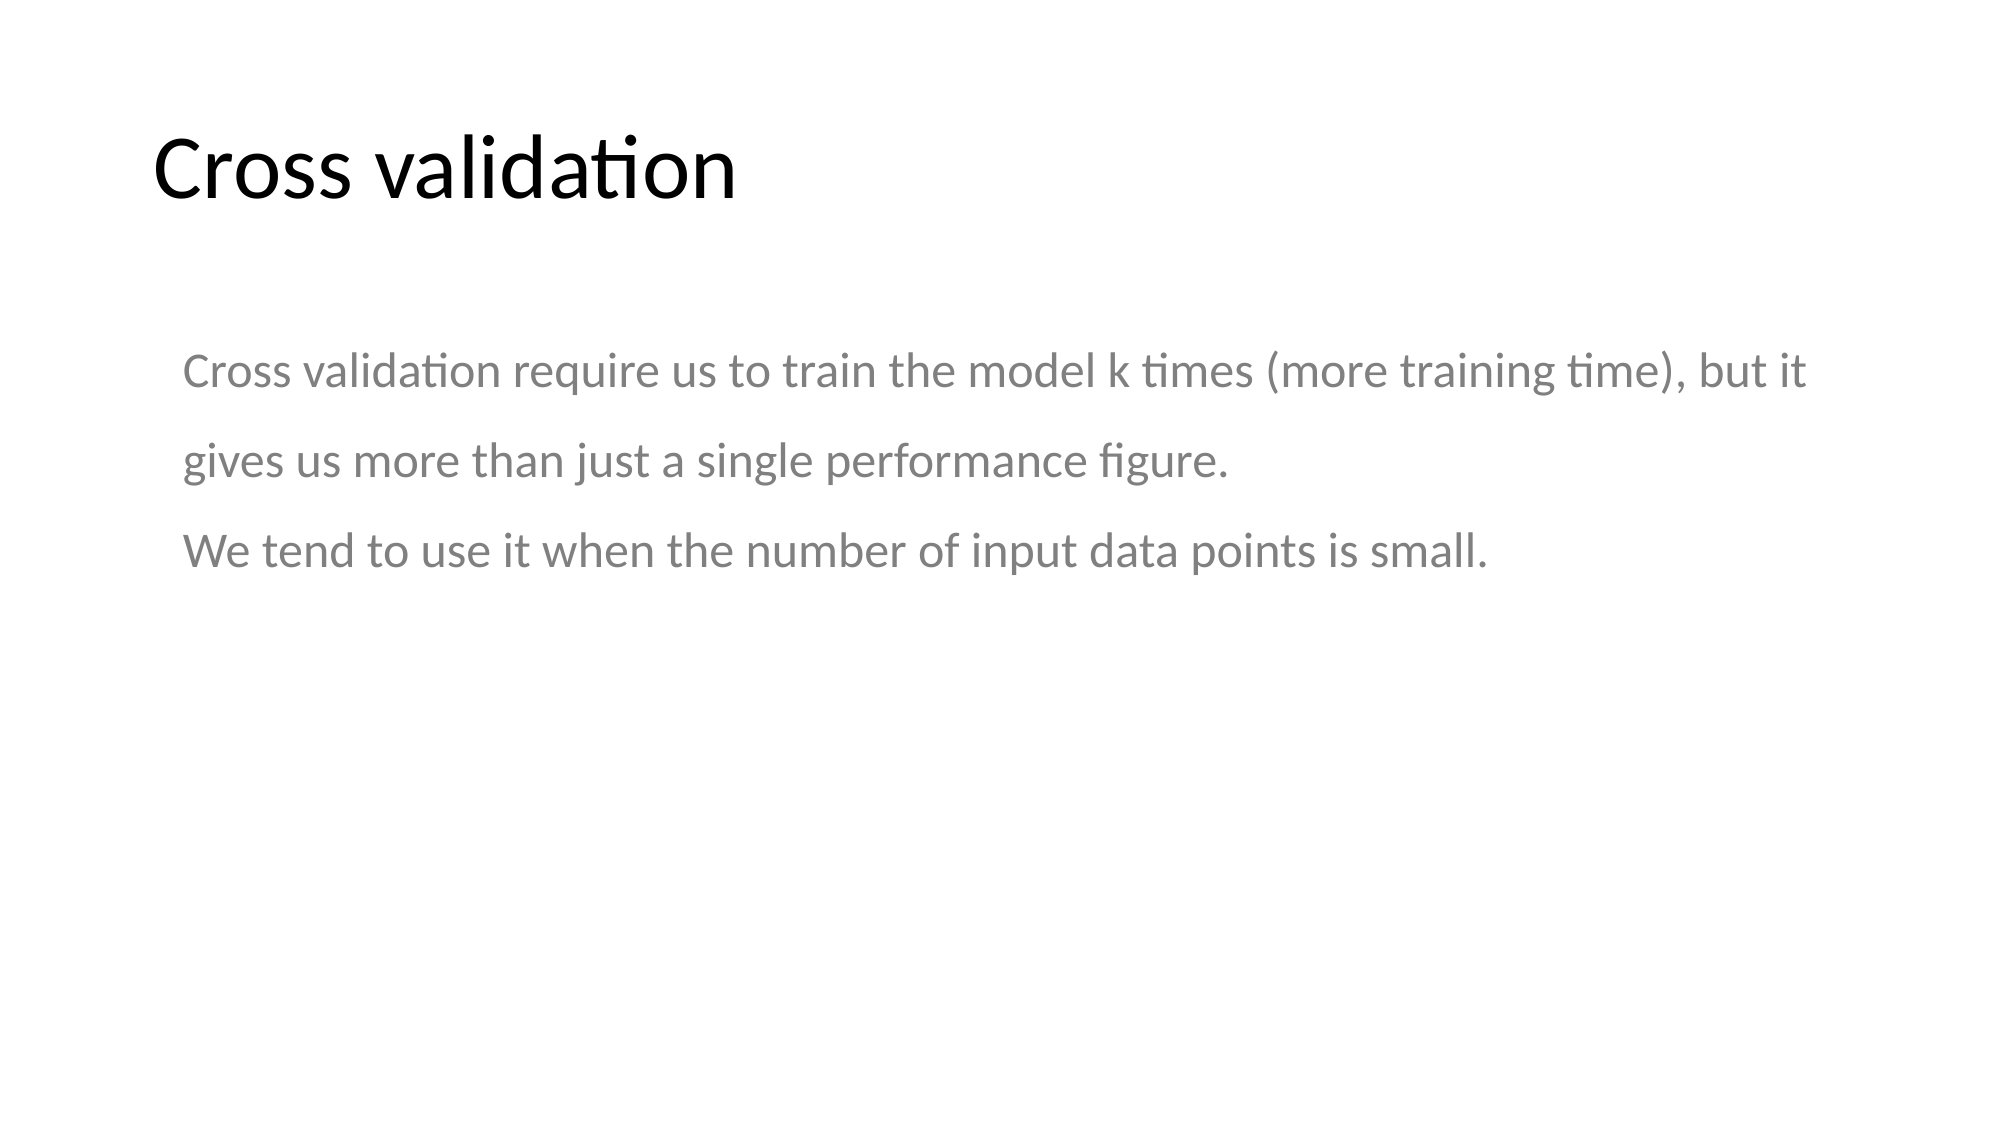

# Cross validation
Cross validation require us to train the model k times (more training time), but it gives us more than just a single performance figure.
We tend to use it when the number of input data points is small.